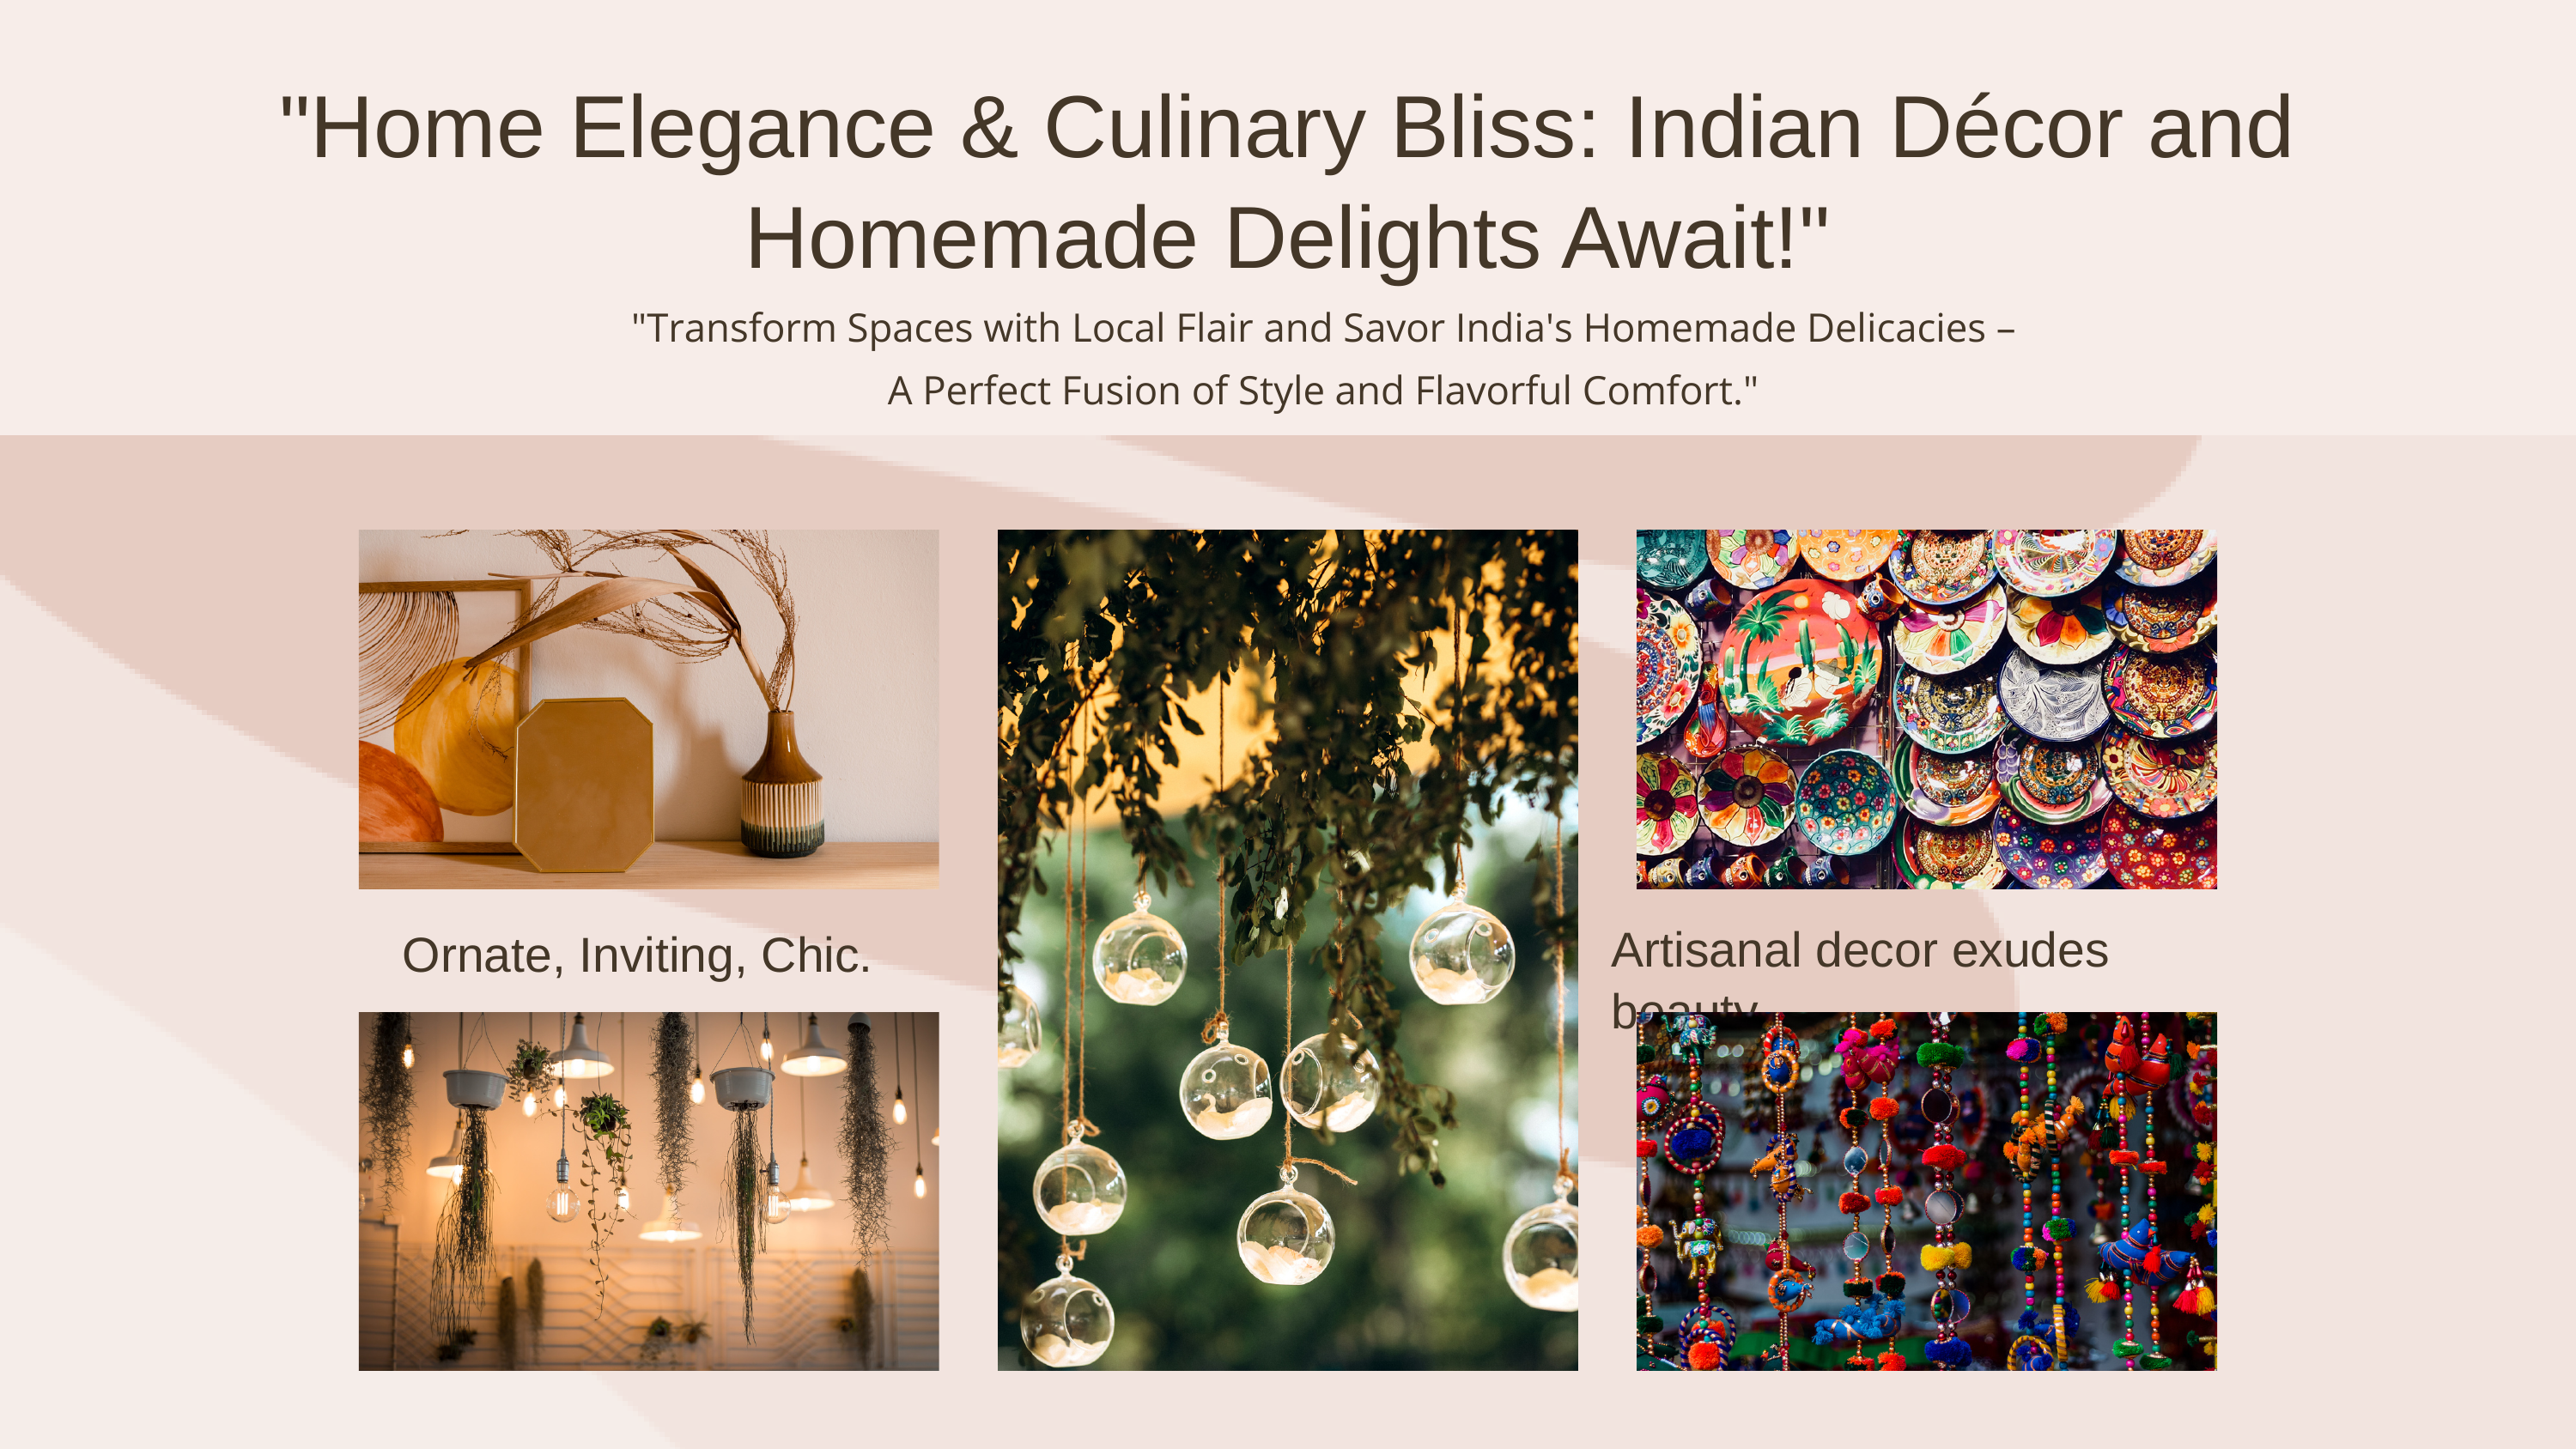

"Home Elegance & Culinary Bliss: Indian Décor and Homemade Delights Await!"
"Transform Spaces with Local Flair and Savor India's Homemade Delicacies – A Perfect Fusion of Style and Flavorful Comfort."

Artisanal decor exudes beauty.
Ornate, Inviting, Chic.